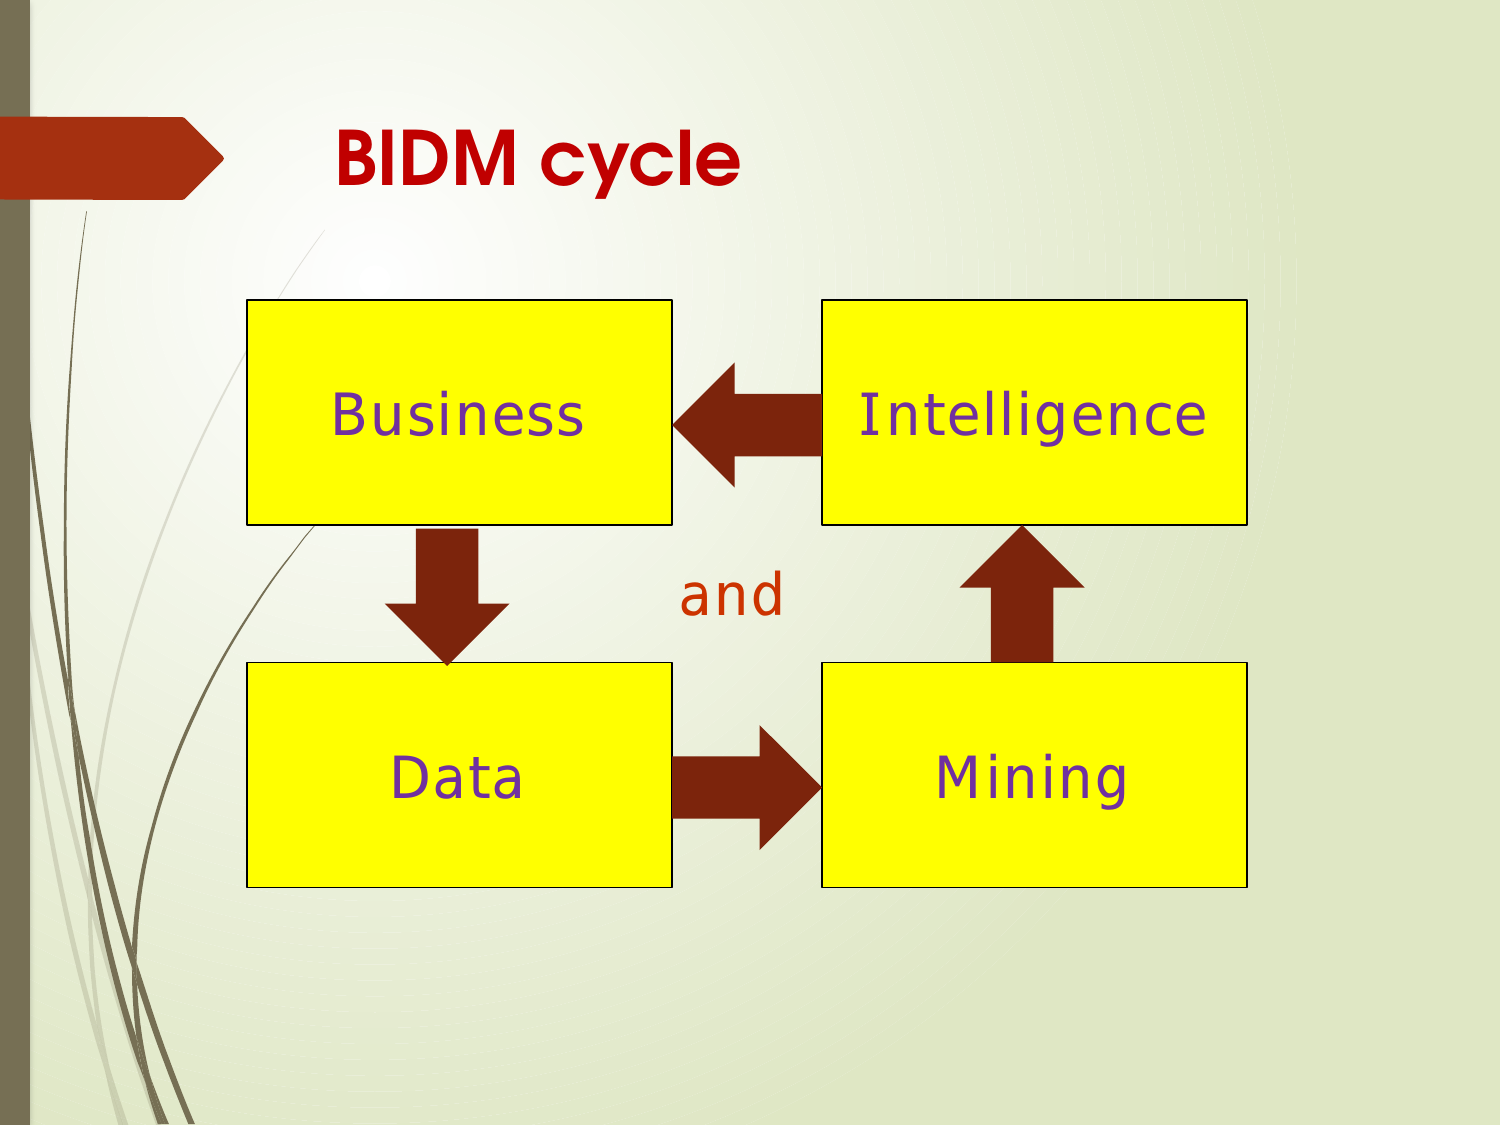

# BIDM cycle

Business
Intelligence

and
Data
Mining